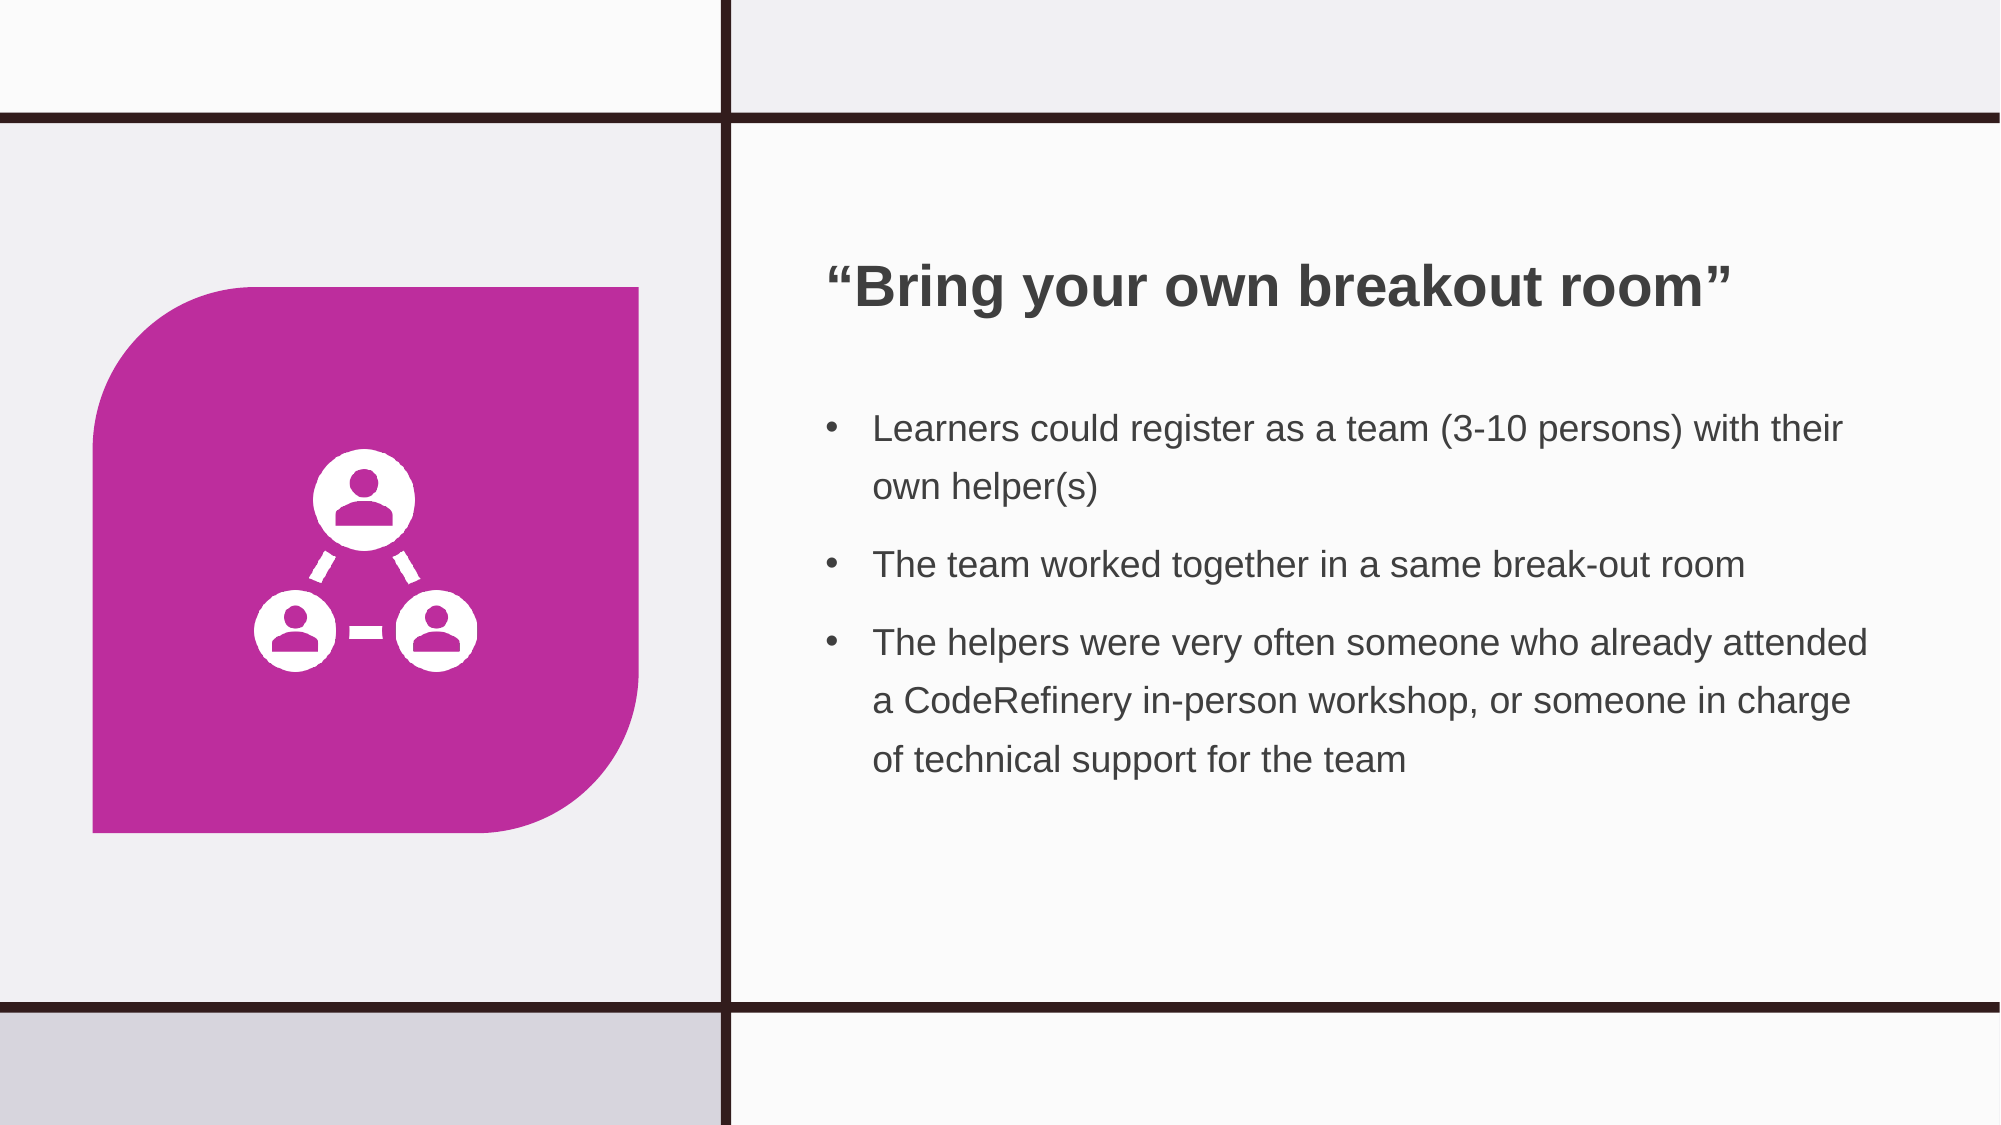

# “Bring your own breakout room”

Learners could register as a team (3-10 persons) with their own helper(s)
The team worked together in a same break-out room
The helpers were very often someone who already attended a CodeRefinery in-person workshop, or someone in charge of technical support for the team